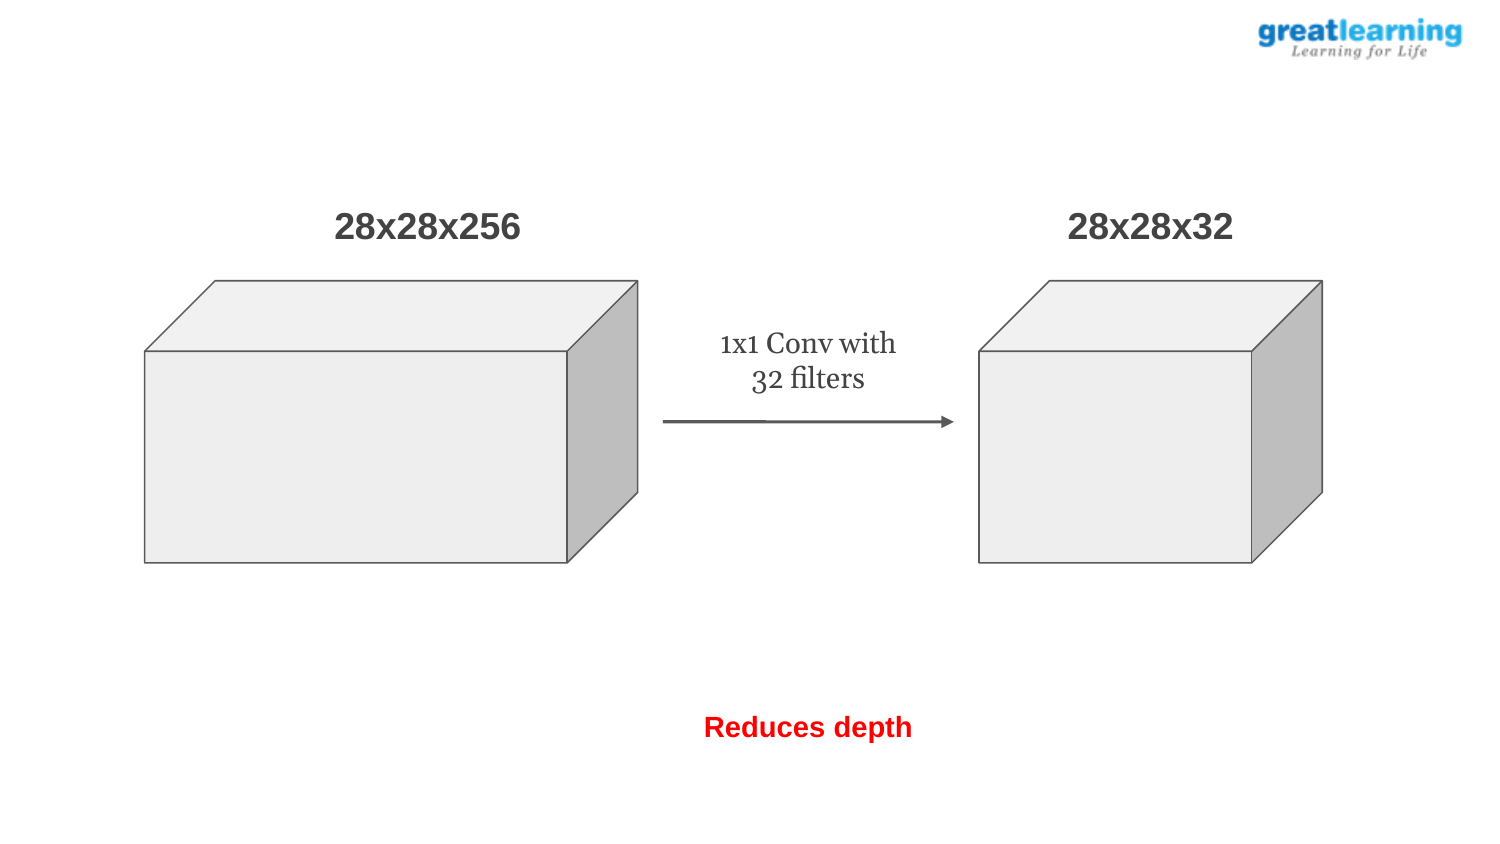

28x28x256
28x28x32

1x1 Conv with 32 filters
Reduces depth